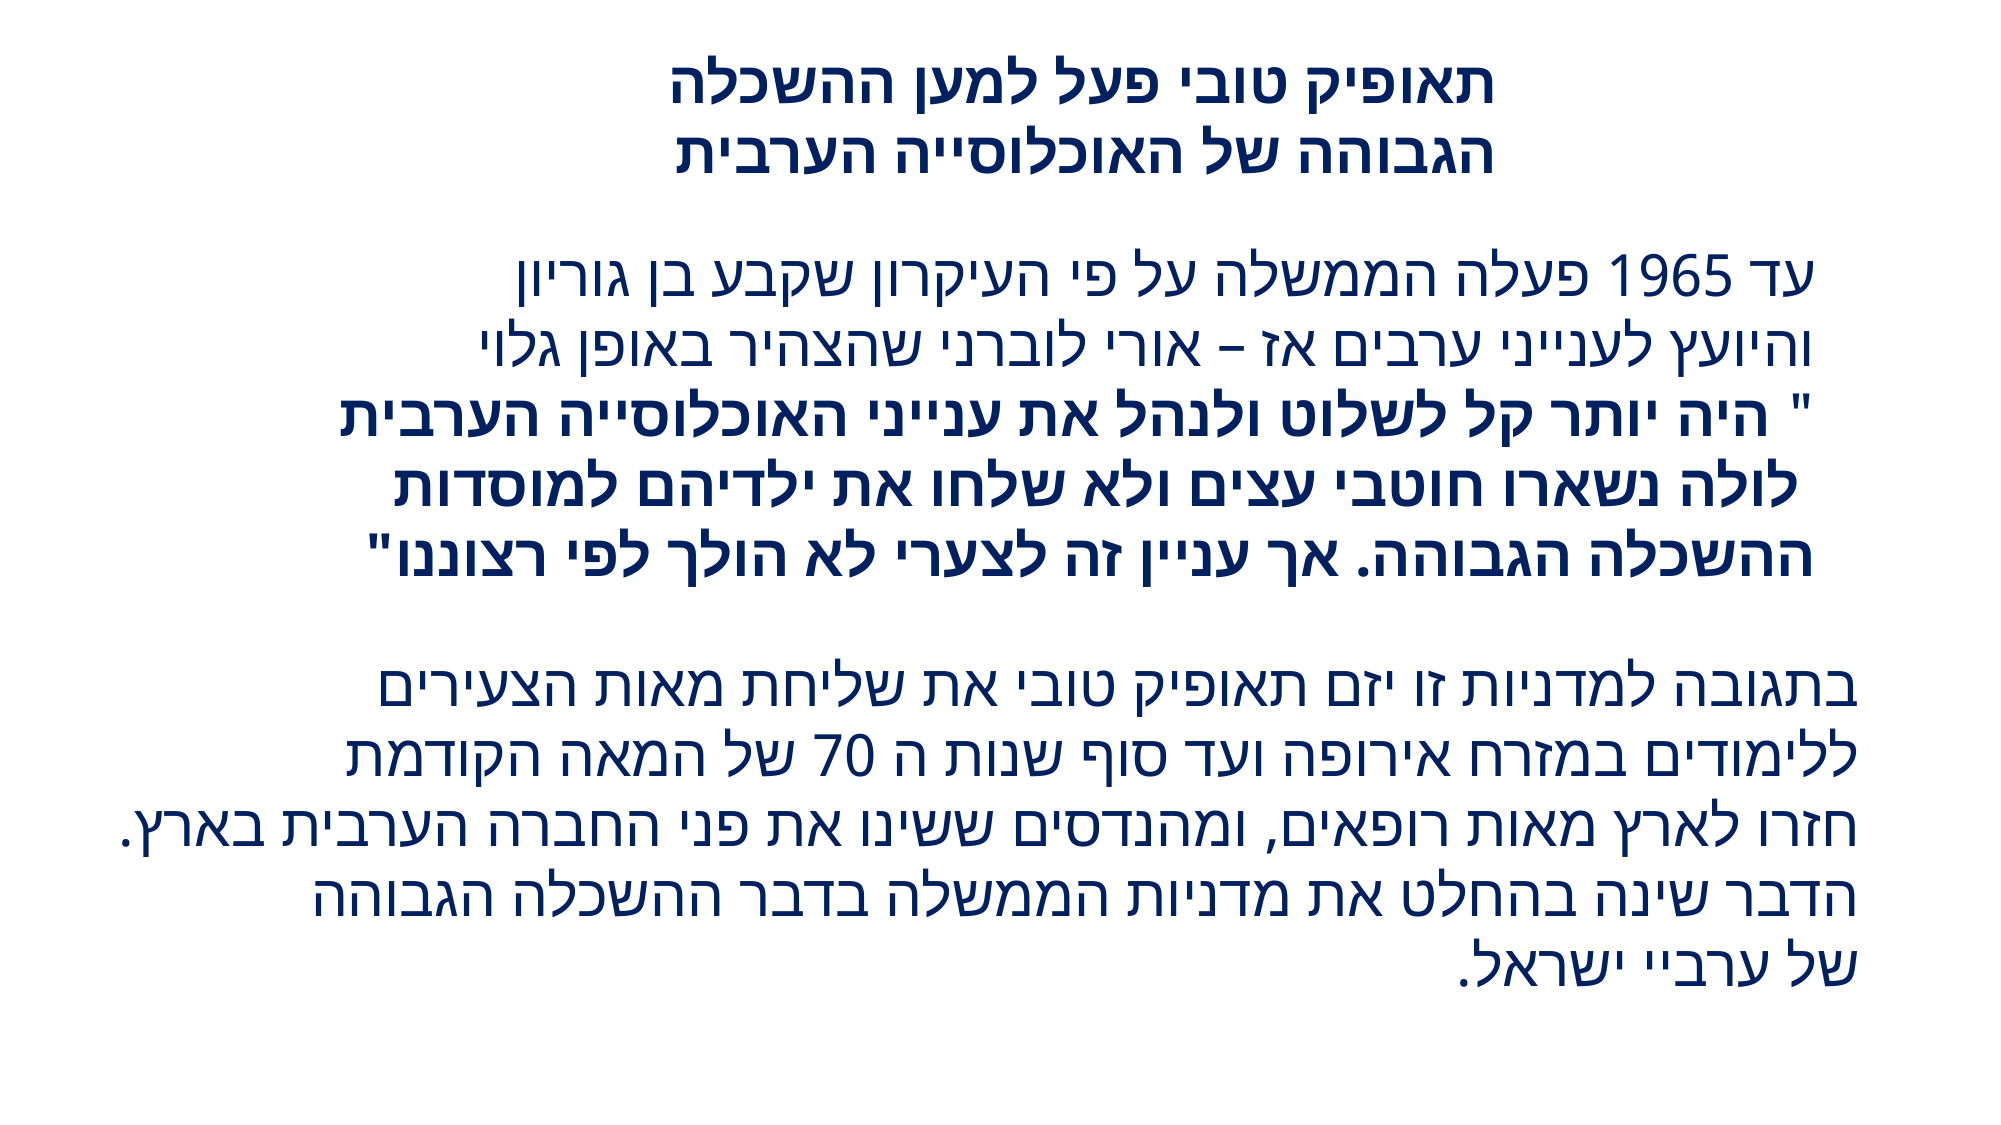

תאופיק טובי פעל למען ההשכלה
הגבוהה של האוכלוסייה הערבית
עד 1965 פעלה הממשלה על פי העיקרון שקבע בן גוריון
והיועץ לענייני ערבים אז – אורי לוברני שהצהיר באופן גלוי
" היה יותר קל לשלוט ולנהל את ענייני האוכלוסייה הערבית
 לולה נשארו חוטבי עצים ולא שלחו את ילדיהם למוסדות
ההשכלה הגבוהה. אך עניין זה לצערי לא הולך לפי רצוננו"
בתגובה למדניות זו יזם תאופיק טובי את שליחת מאות הצעירים
ללימודים במזרח אירופה ועד סוף שנות ה 70 של המאה הקודמת
חזרו לארץ מאות רופאים, ומהנדסים ששינו את פני החברה הערבית בארץ.
הדבר שינה בהחלט את מדניות הממשלה בדבר ההשכלה הגבוהה
של ערביי ישראל.